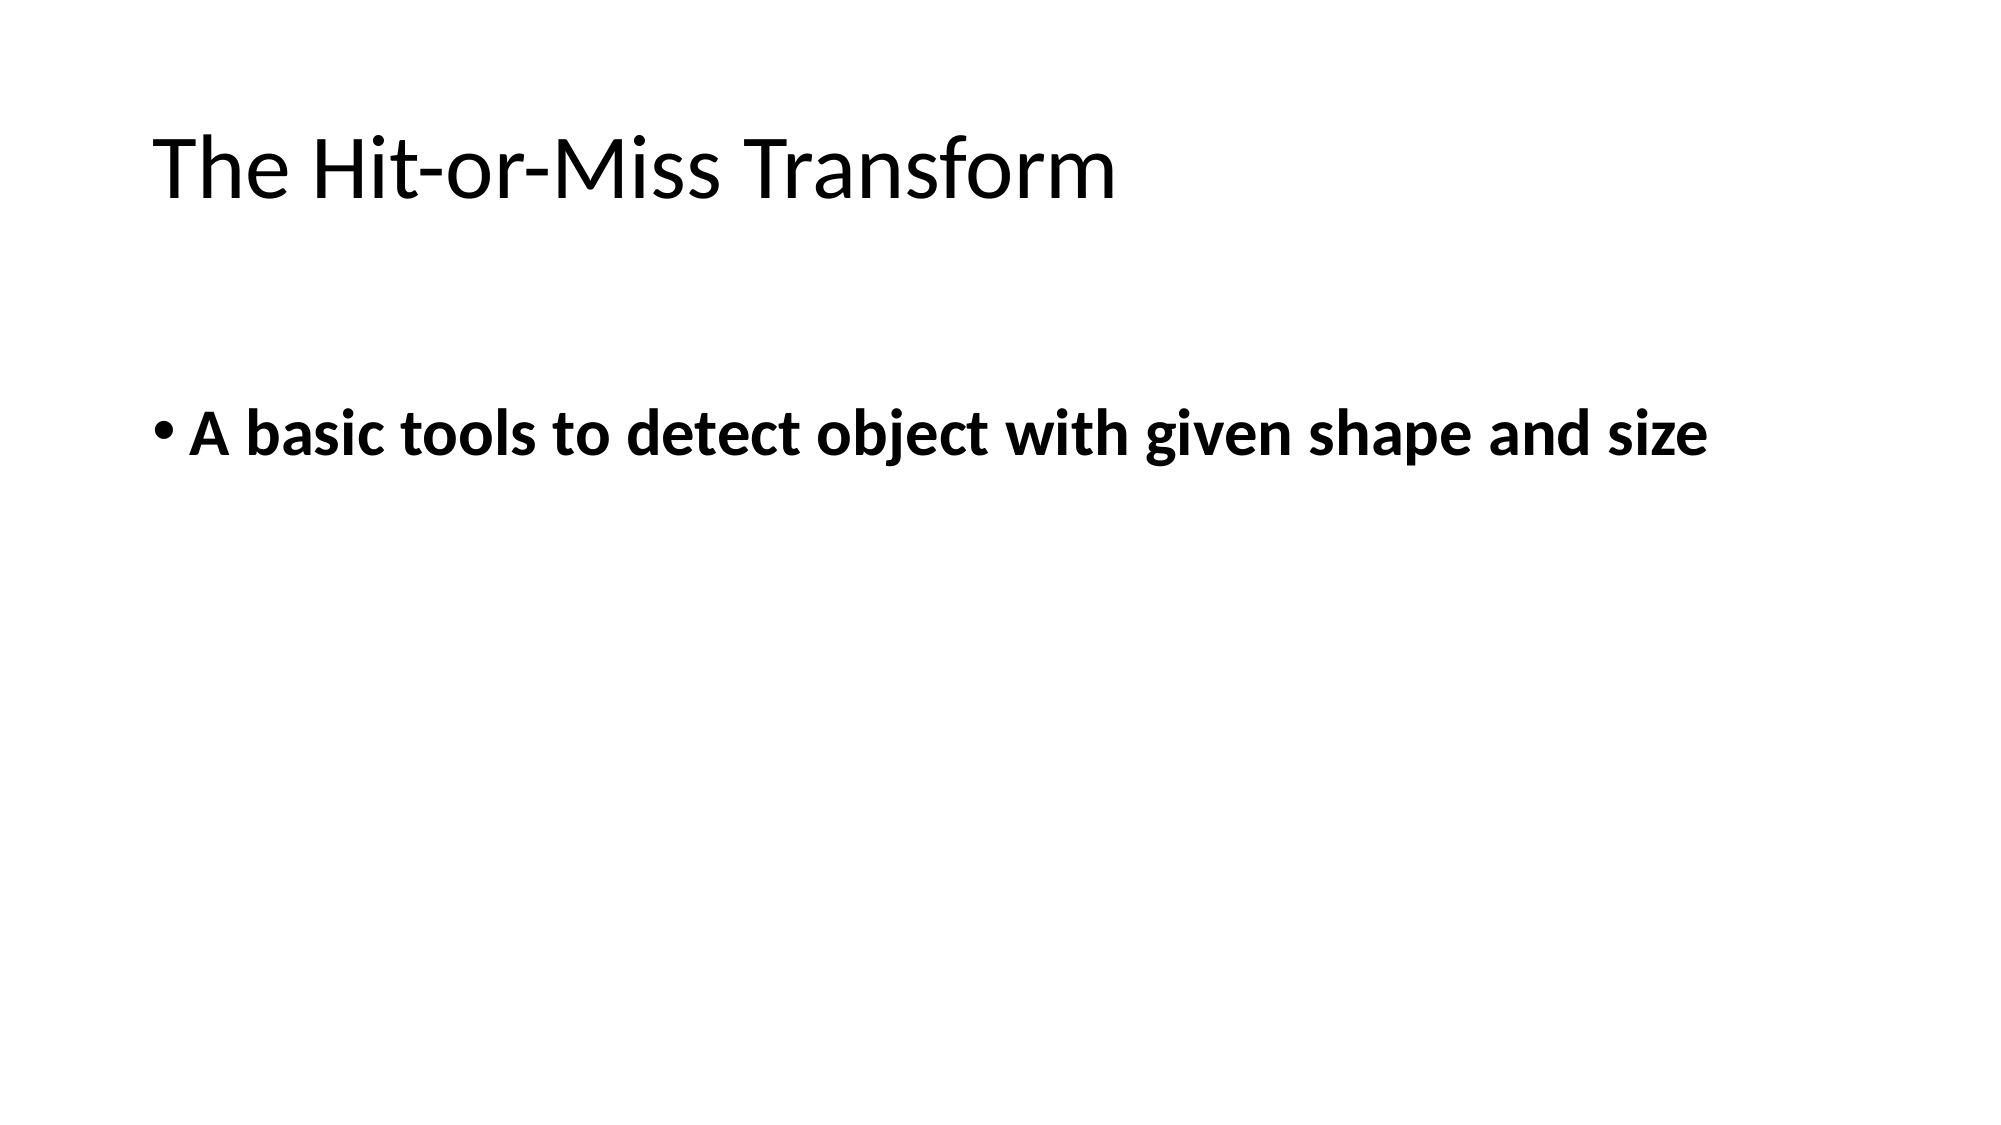

# The Hit-or-Miss Transform

A basic tools to detect object with given shape and size